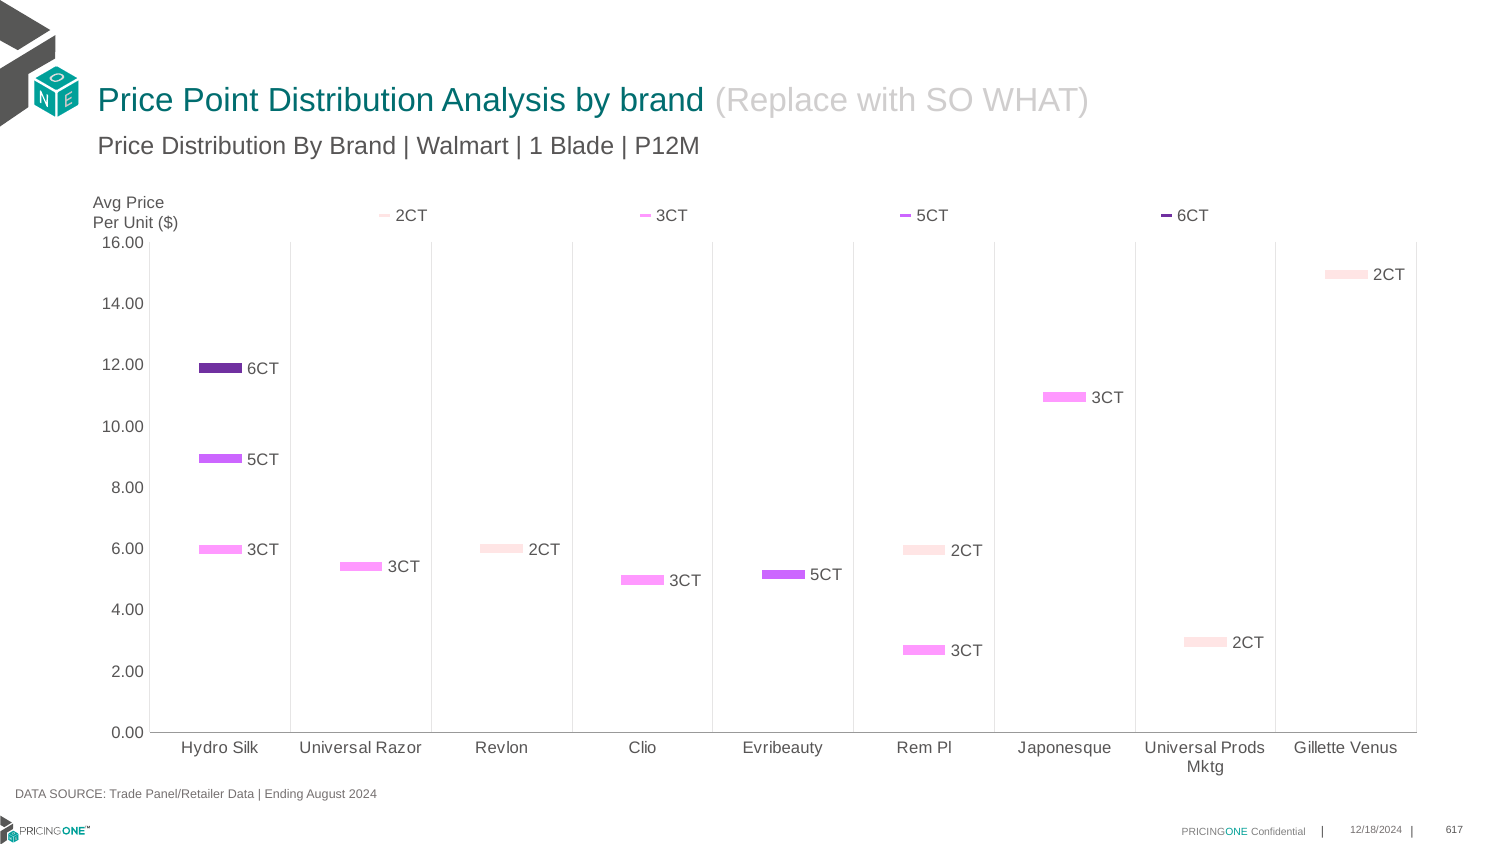

# Price Point Distribution Analysis by brand (Replace with SO WHAT)
Price Distribution By Brand | Walmart | 1 Blade | P12M

### Chart

| Category | 2CT | 3CT | 5CT | 6CT |
|---|---|---|---|---|
| Hydro Silk | None | 5.960062545451271 | 8.920600505342371 | 11.884944306604023 |
| Universal Razor | None | 5.3957194815687926 | None | None |
| Revlon | 5.983420172549884 | None | None | None |
| Clio | None | 4.9614314020305725 | None | None |
| Evribeauty | None | None | 5.147664011590938 | None |
| Rem Pl | 5.9471981714994095 | 2.674552698935645 | None | None |
| Japonesque | None | 10.936403938658263 | None | None |
| Universal Prods Mktg | 2.9410525661093203 | None | None | None |
| Gillette Venus | 14.934032645703985 | None | None | None |
Avg Price
Per Unit ($)
DATA SOURCE: Trade Panel/Retailer Data | Ending August 2024
12/18/2024
617